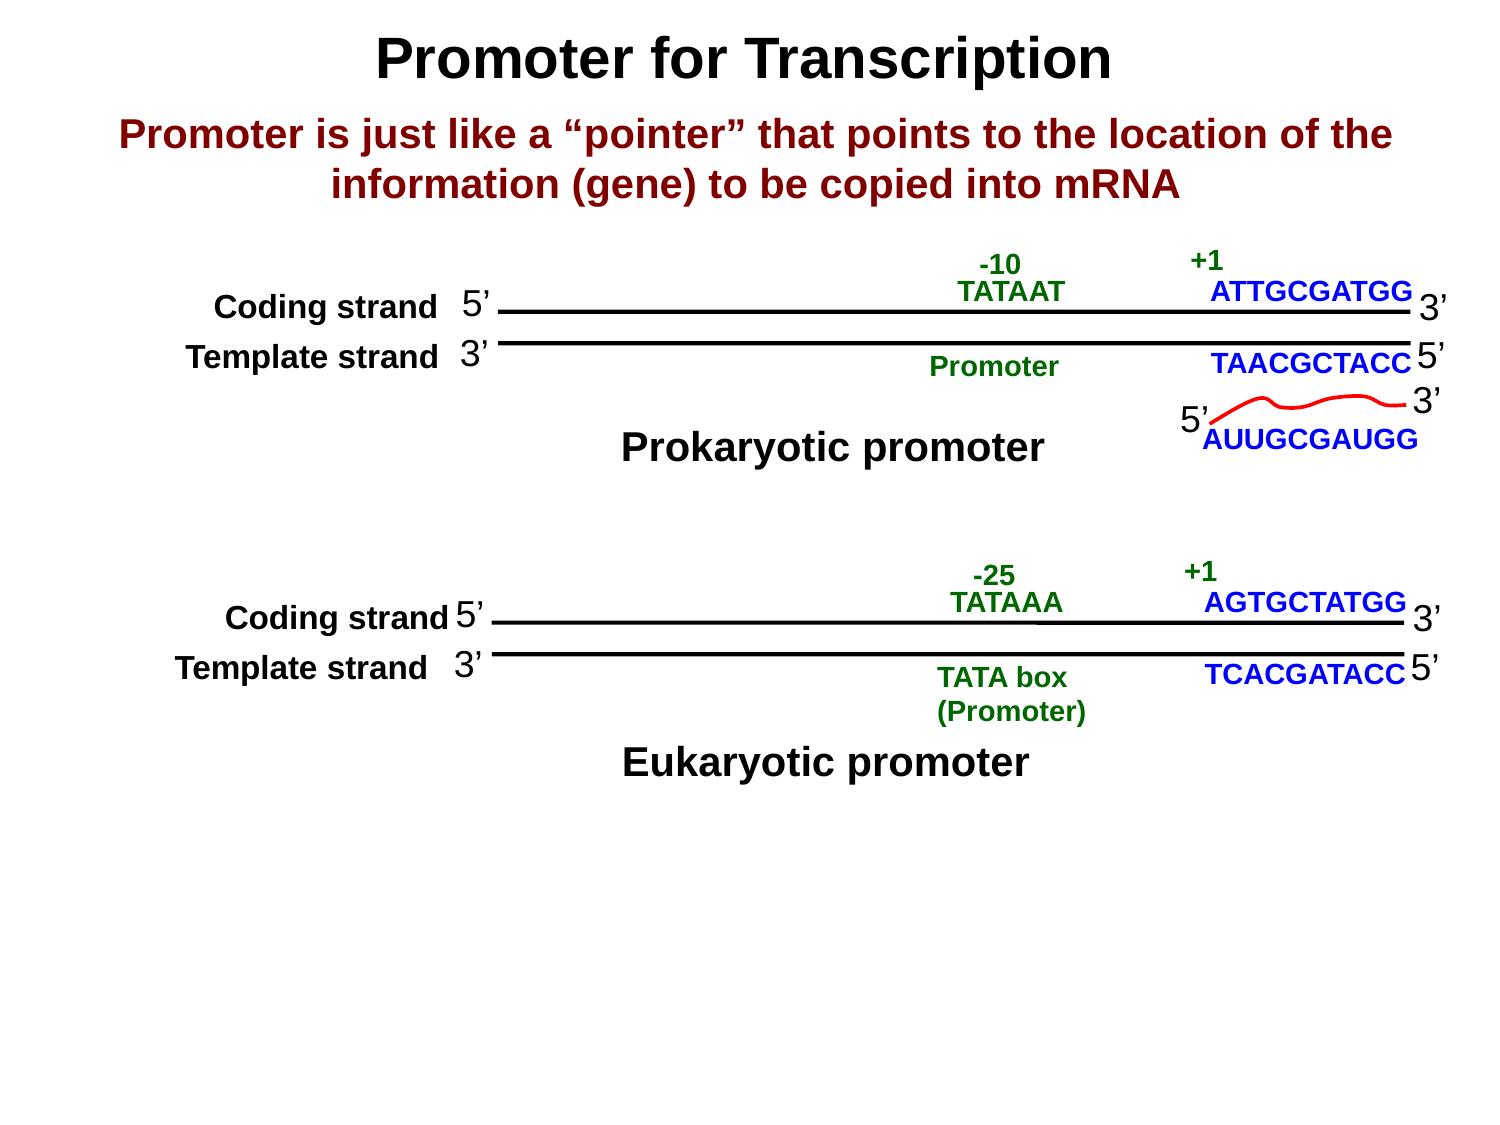

Promoter for Transcription
Promoter is just like a “pointer” that points to the location of the information (gene) to be copied into mRNA
+1
ATTGCGATGG
5’
3’

3’
5’

TAACGCTACC
-10
TATAAT
Promoter
Coding strand
         Template strand
3’
5’

AUUGCGAUGG
Prokaryotic promoter
+1
-25
TATAAA
AGTGCTATGG
5’
3’

3’
5’

Coding strand
Template strand
TCACGATACC
TATA box
(Promoter)
Eukaryotic promoter